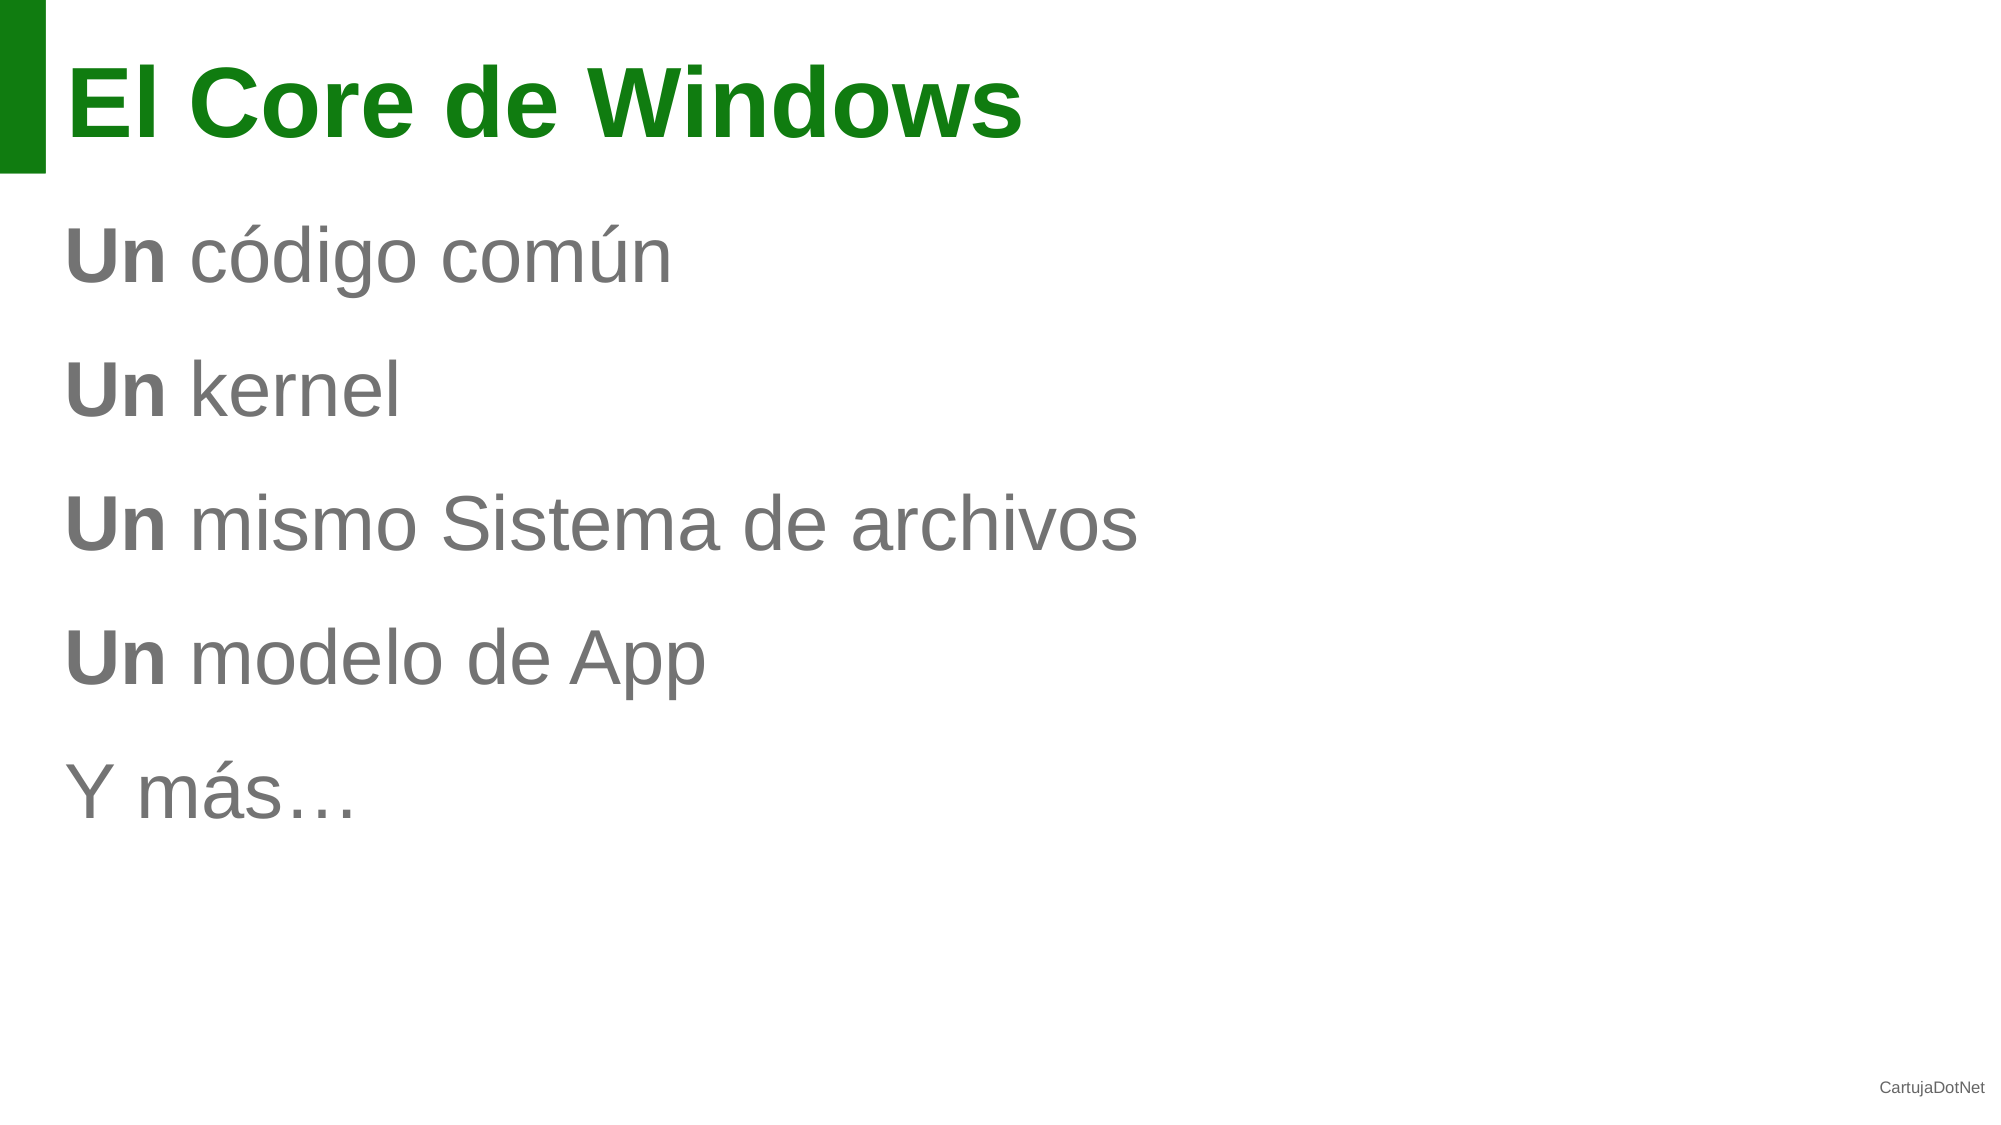

# El Core de Windows
Un código común
Un kernel
Un mismo Sistema de archivos
Un modelo de App
Y más…